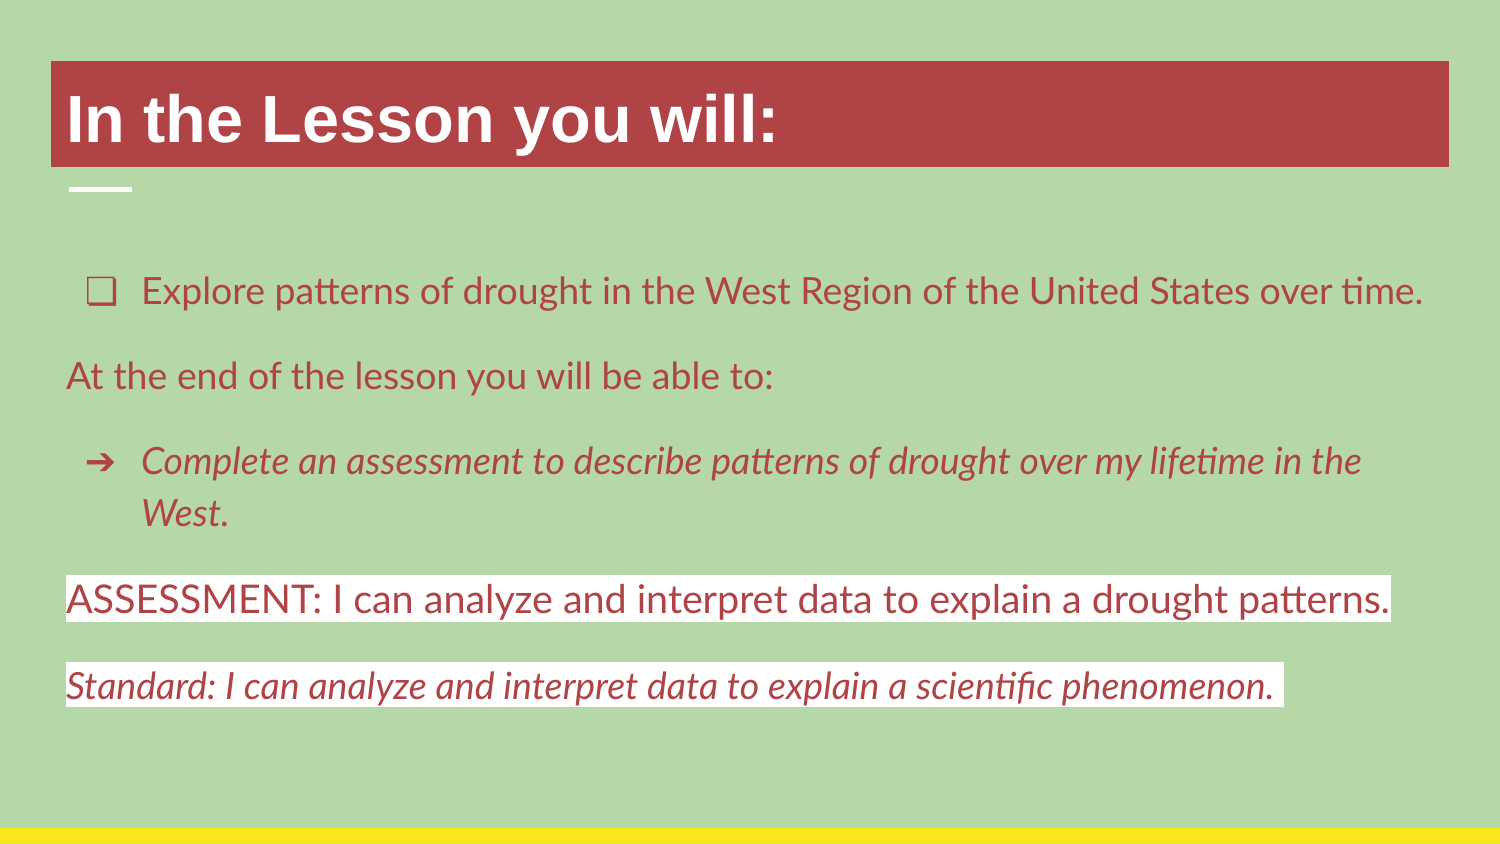

# In the Lesson you will:

Explore patterns of drought in the West Region of the United States over time.
At the end of the lesson you will be able to:
Complete an assessment to describe patterns of drought over my lifetime in the West.
ASSESSMENT: I can analyze and interpret data to explain a drought patterns.
Standard: I can analyze and interpret data to explain a scientific phenomenon.